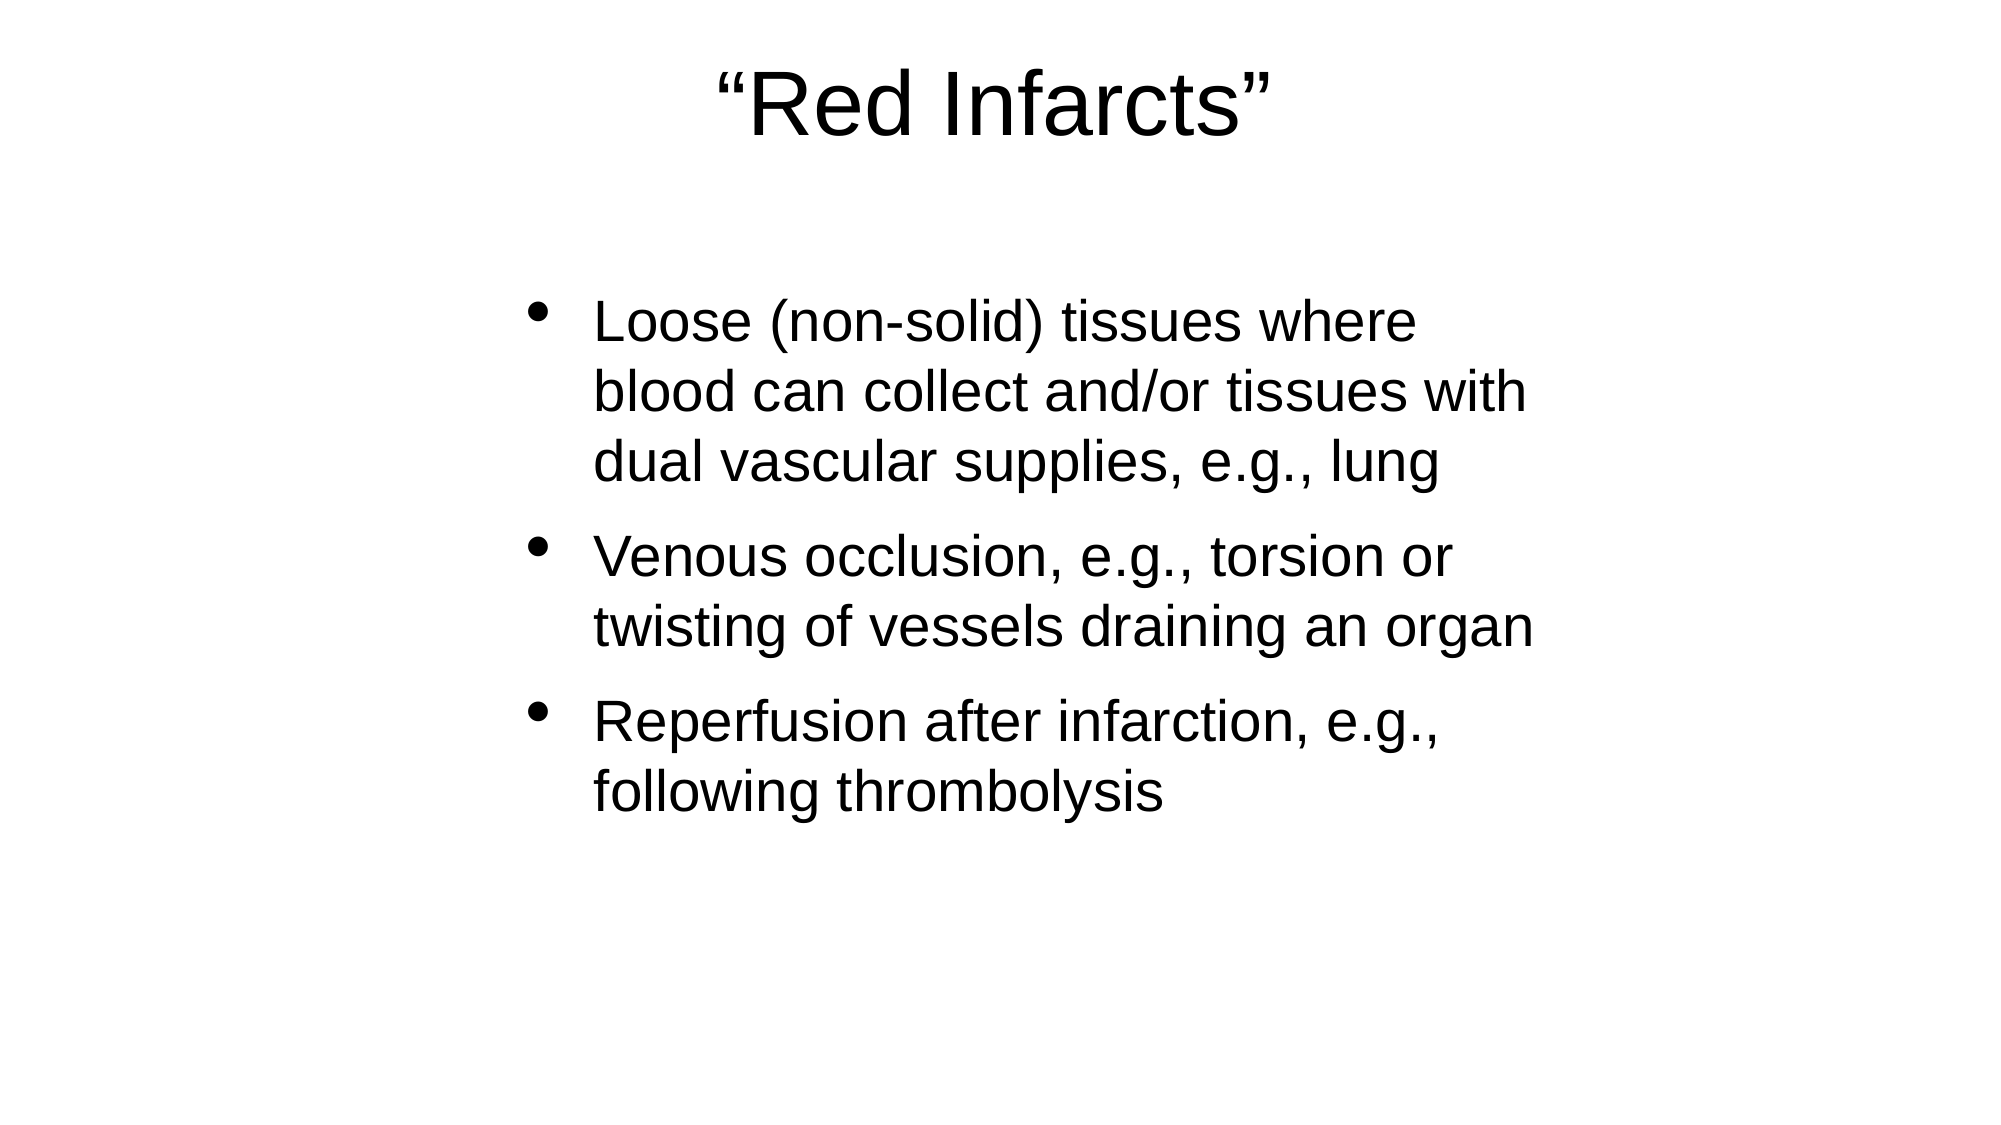

# “Red Infarcts”
Loose (non-solid) tissues where blood can collect and/or tissues with dual vascular supplies, e.g., lung
Venous occlusion, e.g., torsion or twisting of vessels draining an organ
Reperfusion after infarction, e.g., following thrombolysis